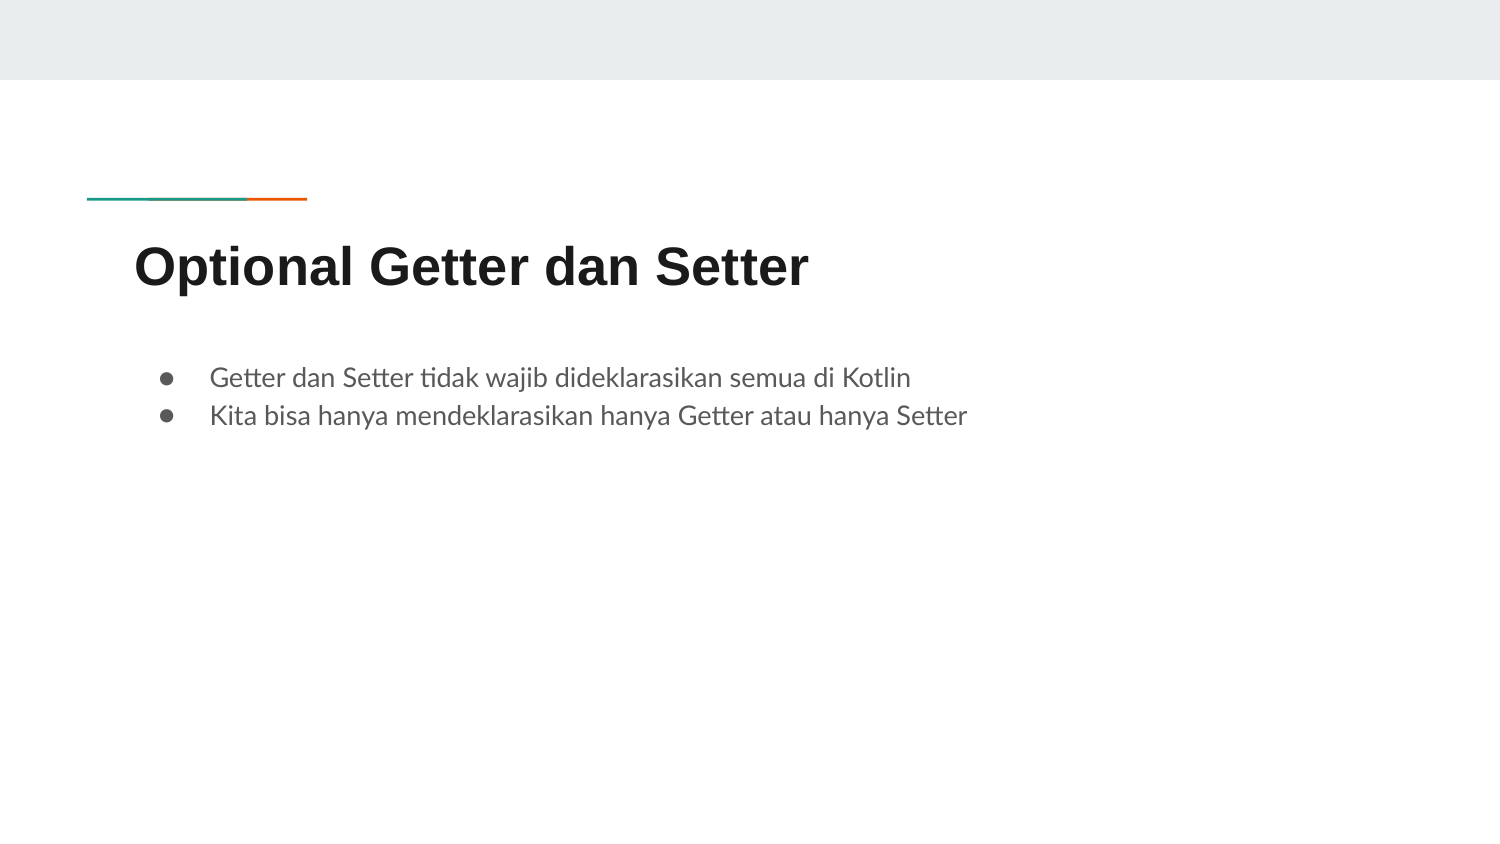

# Optional Getter dan Setter
Getter dan Setter tidak wajib dideklarasikan semua di Kotlin
Kita bisa hanya mendeklarasikan hanya Getter atau hanya Setter